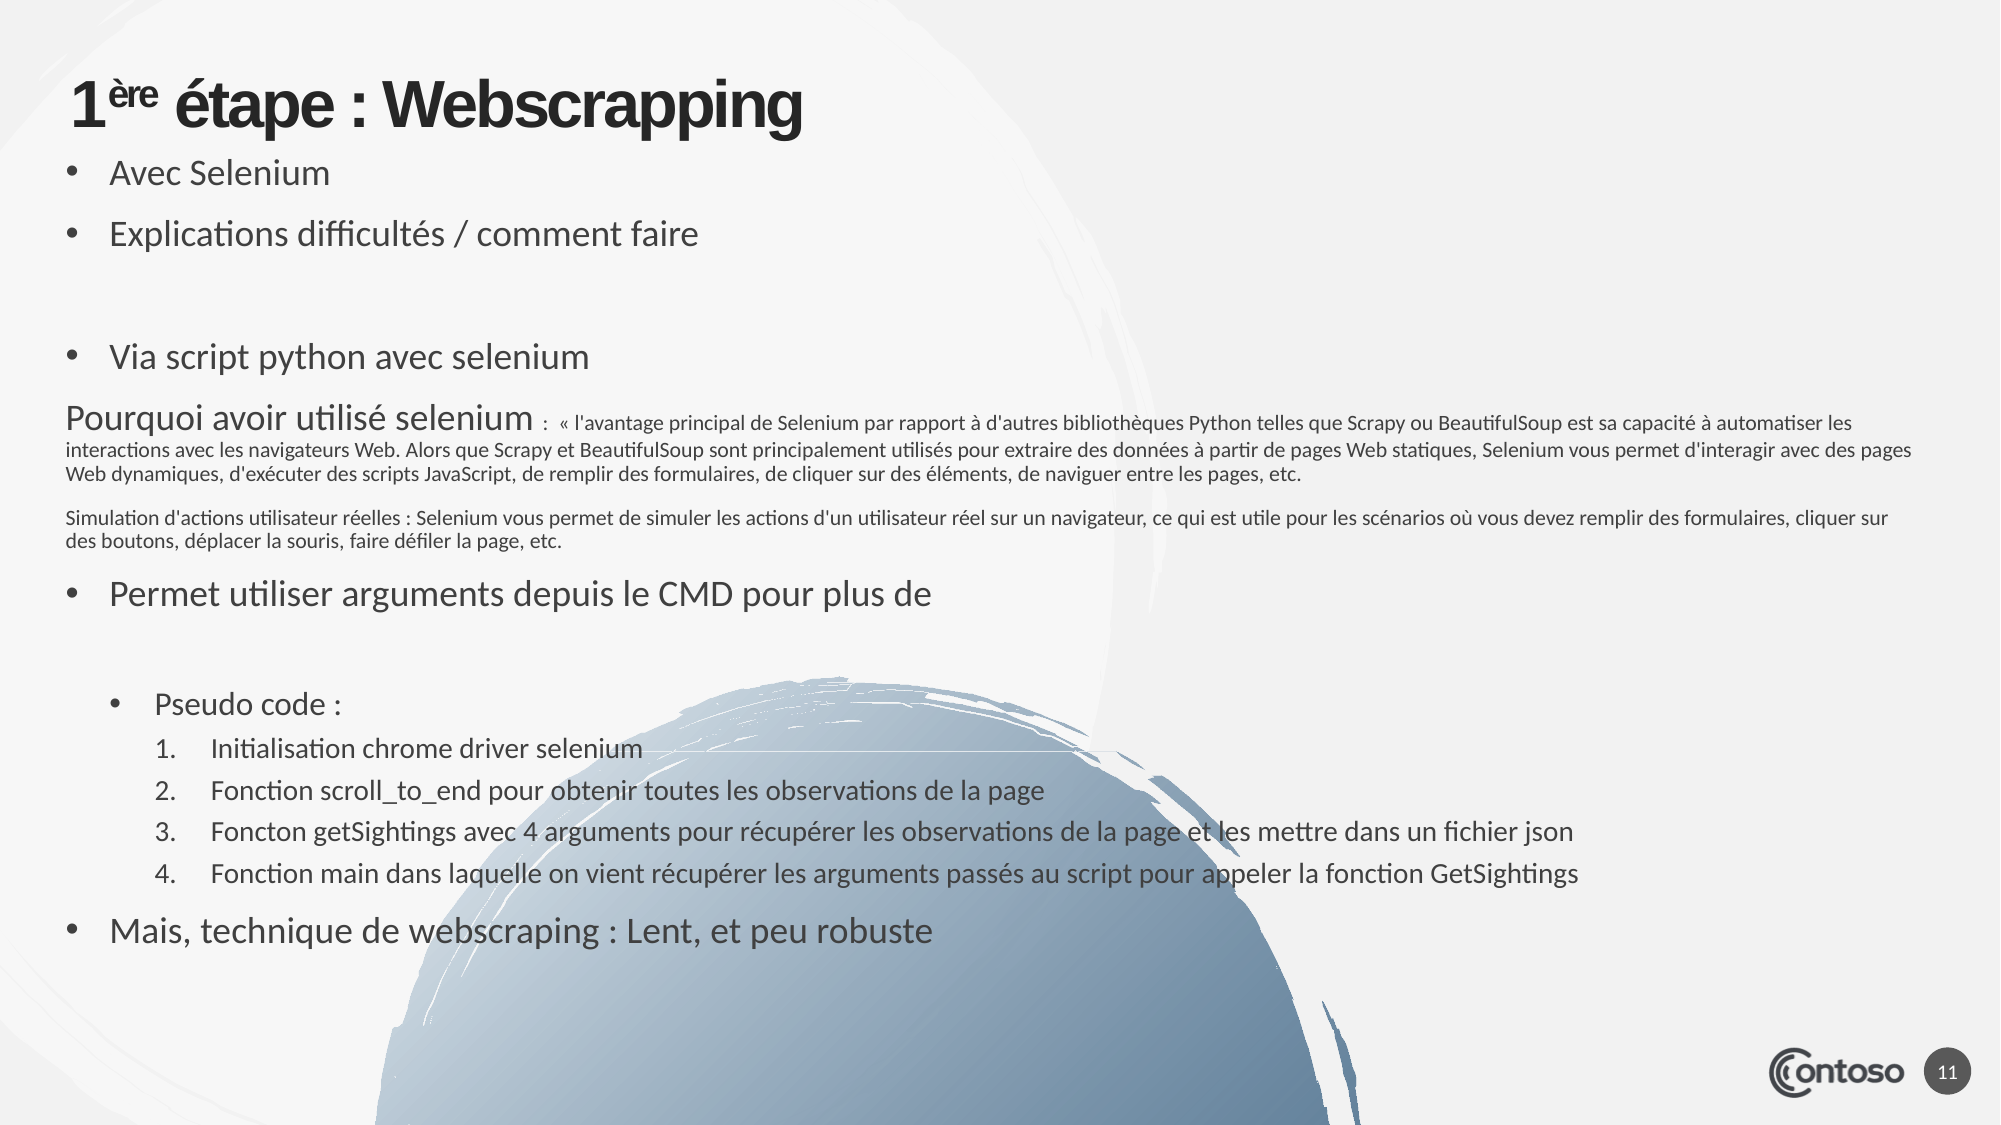

# 1ère étape : Webscrapping
Avec Selenium
Explications difficultés / comment faire

Via script python avec selenium
Pourquoi avoir utilisé selenium :  « l'avantage principal de Selenium par rapport à d'autres bibliothèques Python telles que Scrapy ou BeautifulSoup est sa capacité à automatiser les interactions avec les navigateurs Web. Alors que Scrapy et BeautifulSoup sont principalement utilisés pour extraire des données à partir de pages Web statiques, Selenium vous permet d'interagir avec des pages Web dynamiques, d'exécuter des scripts JavaScript, de remplir des formulaires, de cliquer sur des éléments, de naviguer entre les pages, etc.
Simulation d'actions utilisateur réelles : Selenium vous permet de simuler les actions d'un utilisateur réel sur un navigateur, ce qui est utile pour les scénarios où vous devez remplir des formulaires, cliquer sur des boutons, déplacer la souris, faire défiler la page, etc.
Permet utiliser arguments depuis le CMD pour plus de

Pseudo code :
Initialisation chrome driver selenium
Fonction scroll_to_end pour obtenir toutes les observations de la page
Foncton getSightings avec 4 arguments pour récupérer les observations de la page et les mettre dans un fichier json
Fonction main dans laquelle on vient récupérer les arguments passés au script pour appeler la fonction GetSightings
Mais, technique de webscraping : Lent, et peu robuste

11